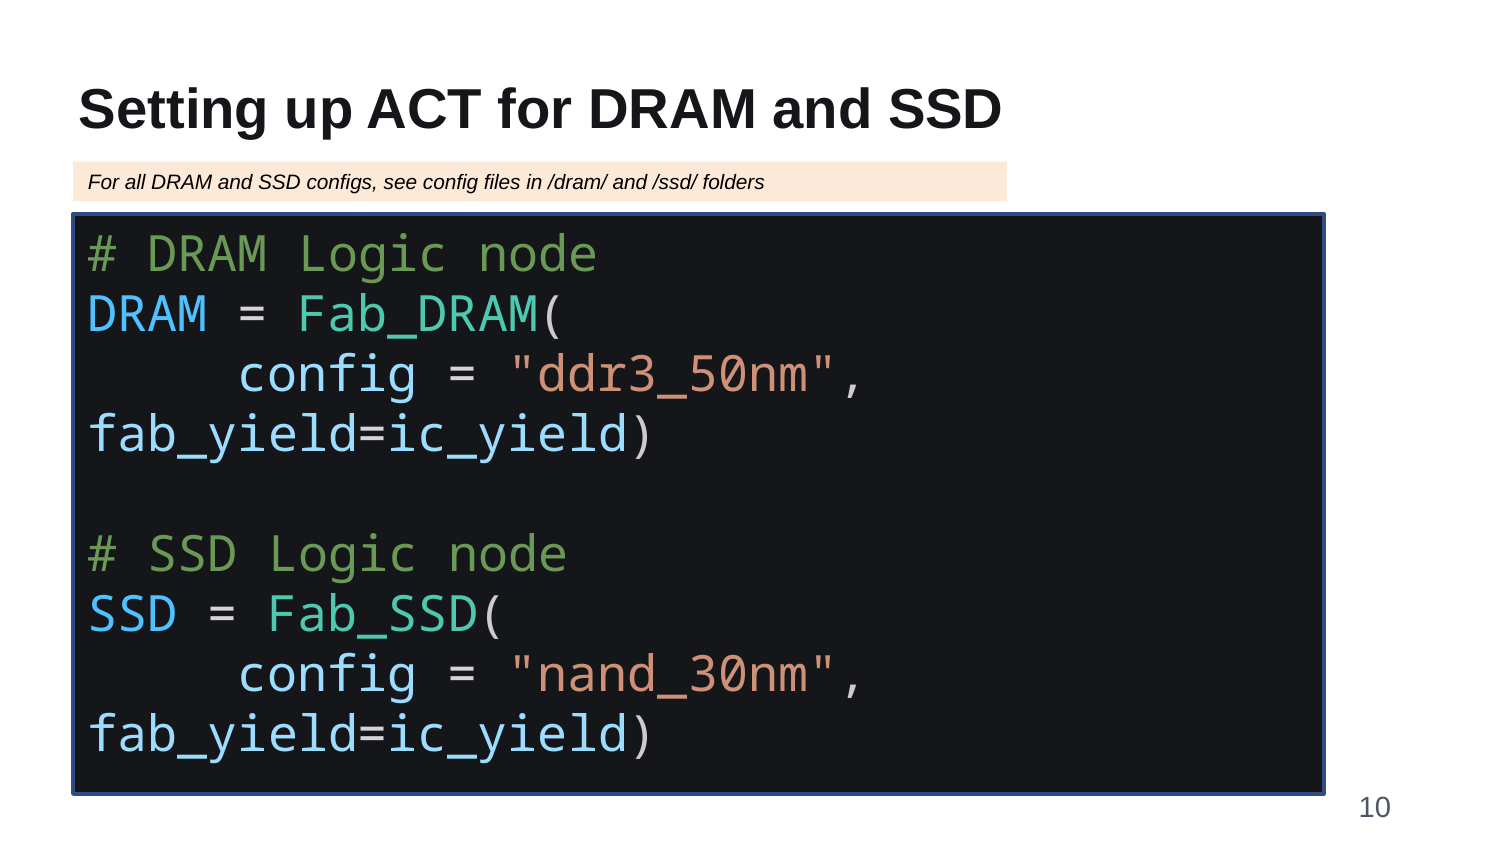

Setting up ACT for DRAM and SSD
For all DRAM and SSD configs, see config files in /dram/ and /ssd/ folders
# DRAM Logic node
DRAM = Fab_DRAM(
	config = "ddr3_50nm", 	fab_yield=ic_yield)
# SSD Logic node
SSD = Fab_SSD(
	config = "nand_30nm", 	fab_yield=ic_yield)
10